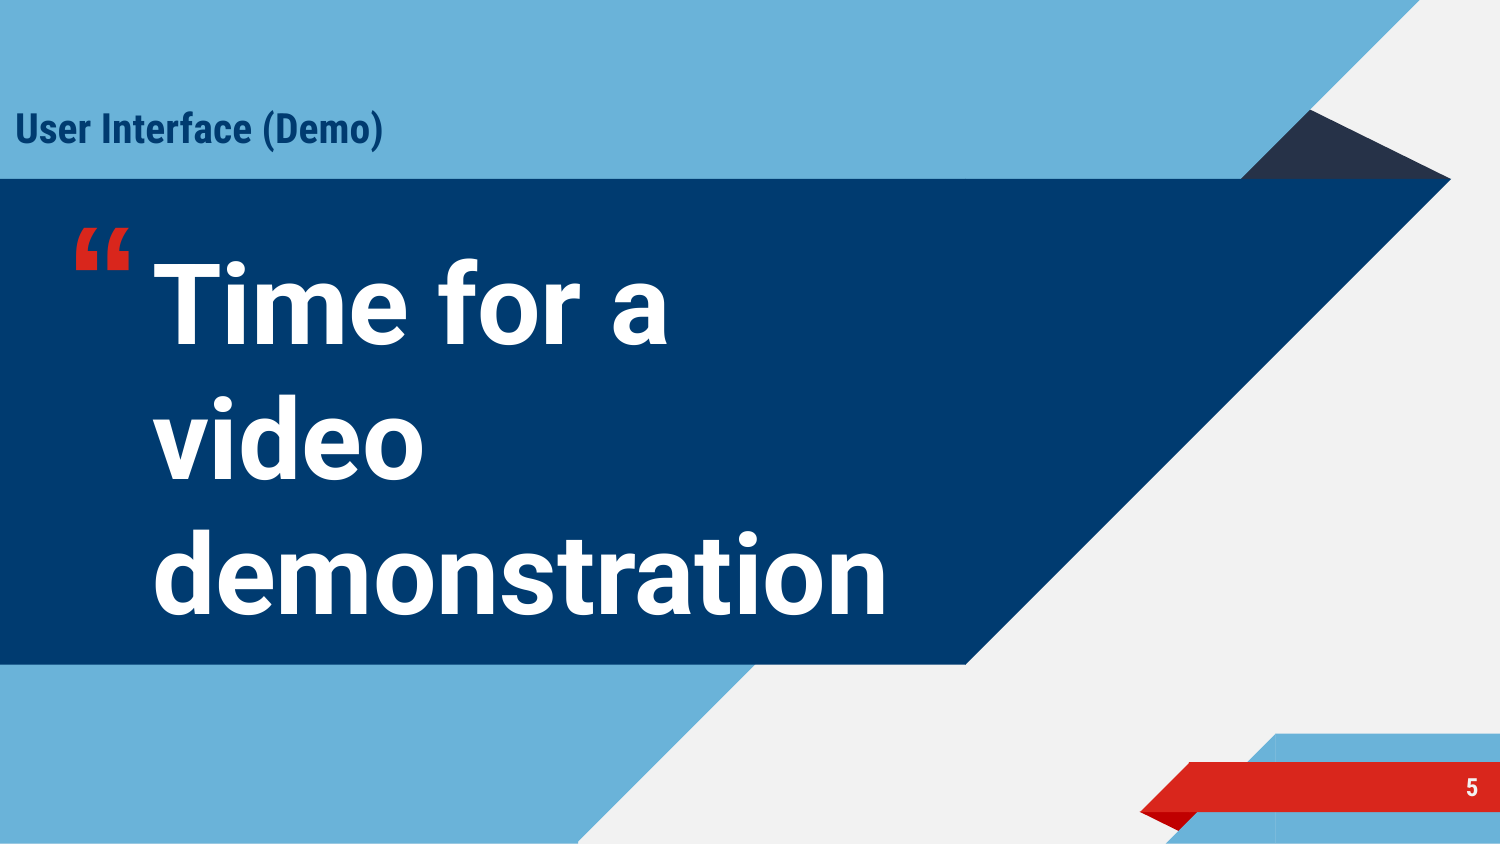

User Interface (Demo)
Time for a video demonstration
5